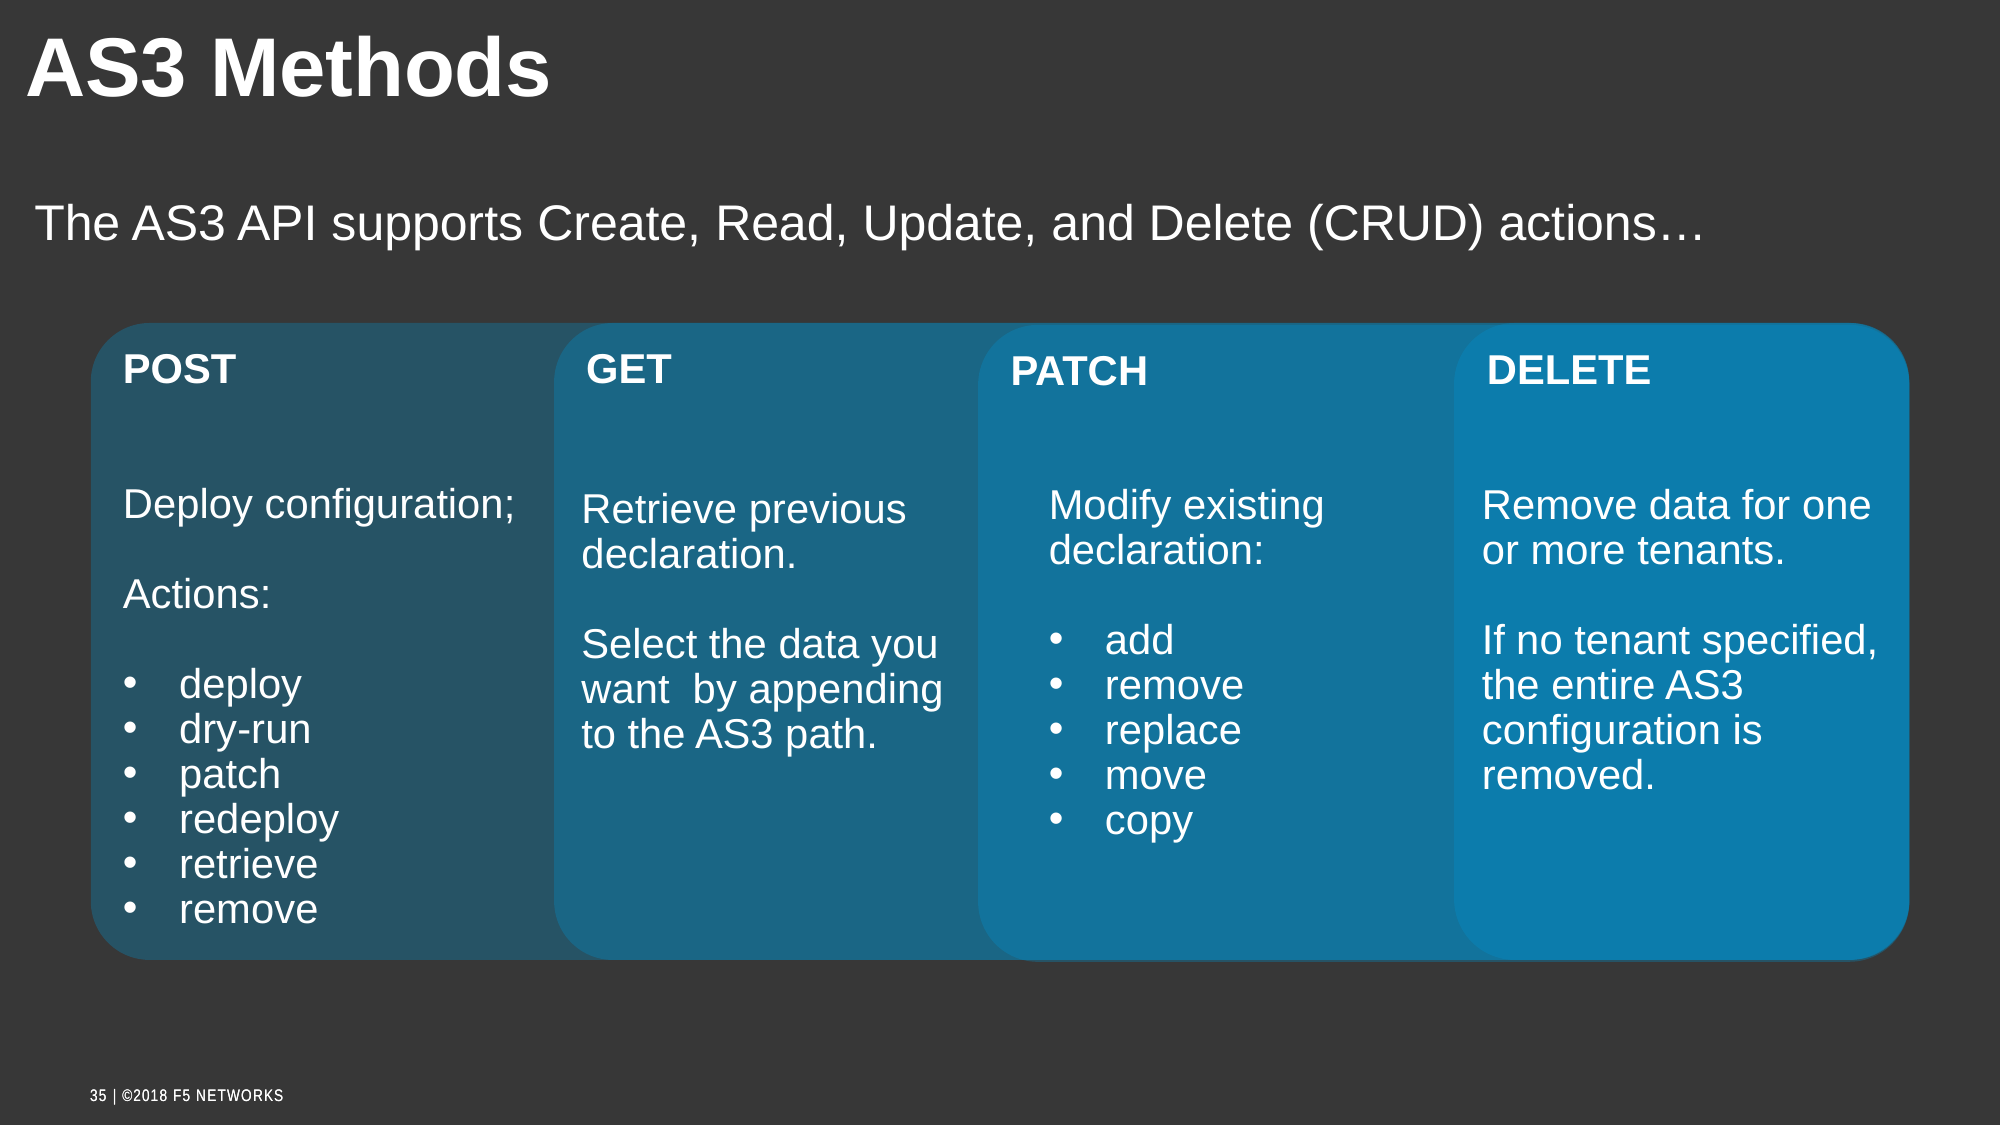

# AS3 Methods
The AS3 API supports Create, Read, Update, and Delete (CRUD) actions…

Remove data for one or more tenants.

If no tenant specified, the entire AS3 configuration is removed.

DELETE

POST

Deploy configuration;

Actions:

deploy
dry-run
patch
redeploy
retrieve
remove
GET

Retrieve previous declaration.

Select the data you want  by appending to the AS3 path.

Modify existing declaration:

add
remove
replace
move
copy

PATCH